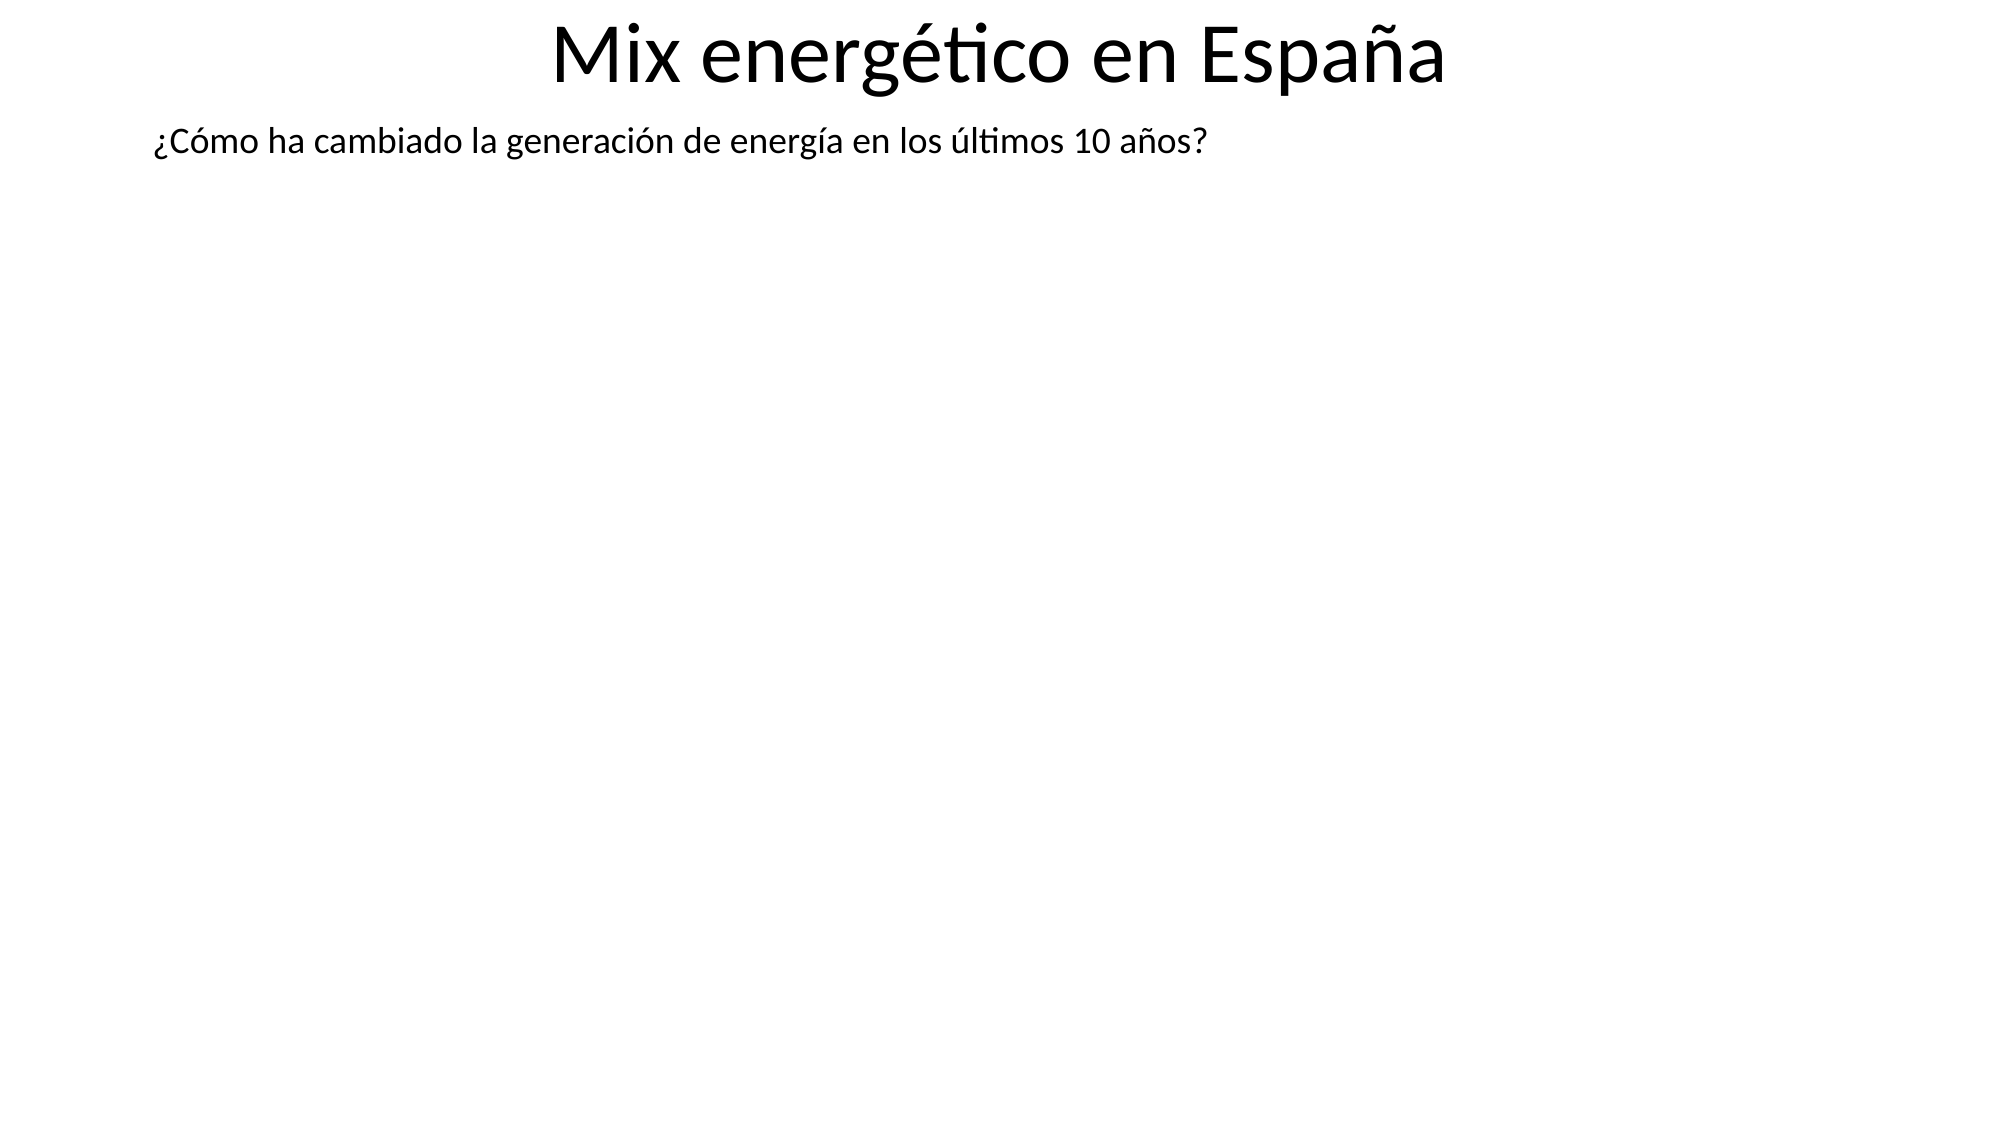

# Mix energético en España
¿Cómo ha cambiado la generación de energía en los últimos 10 años?